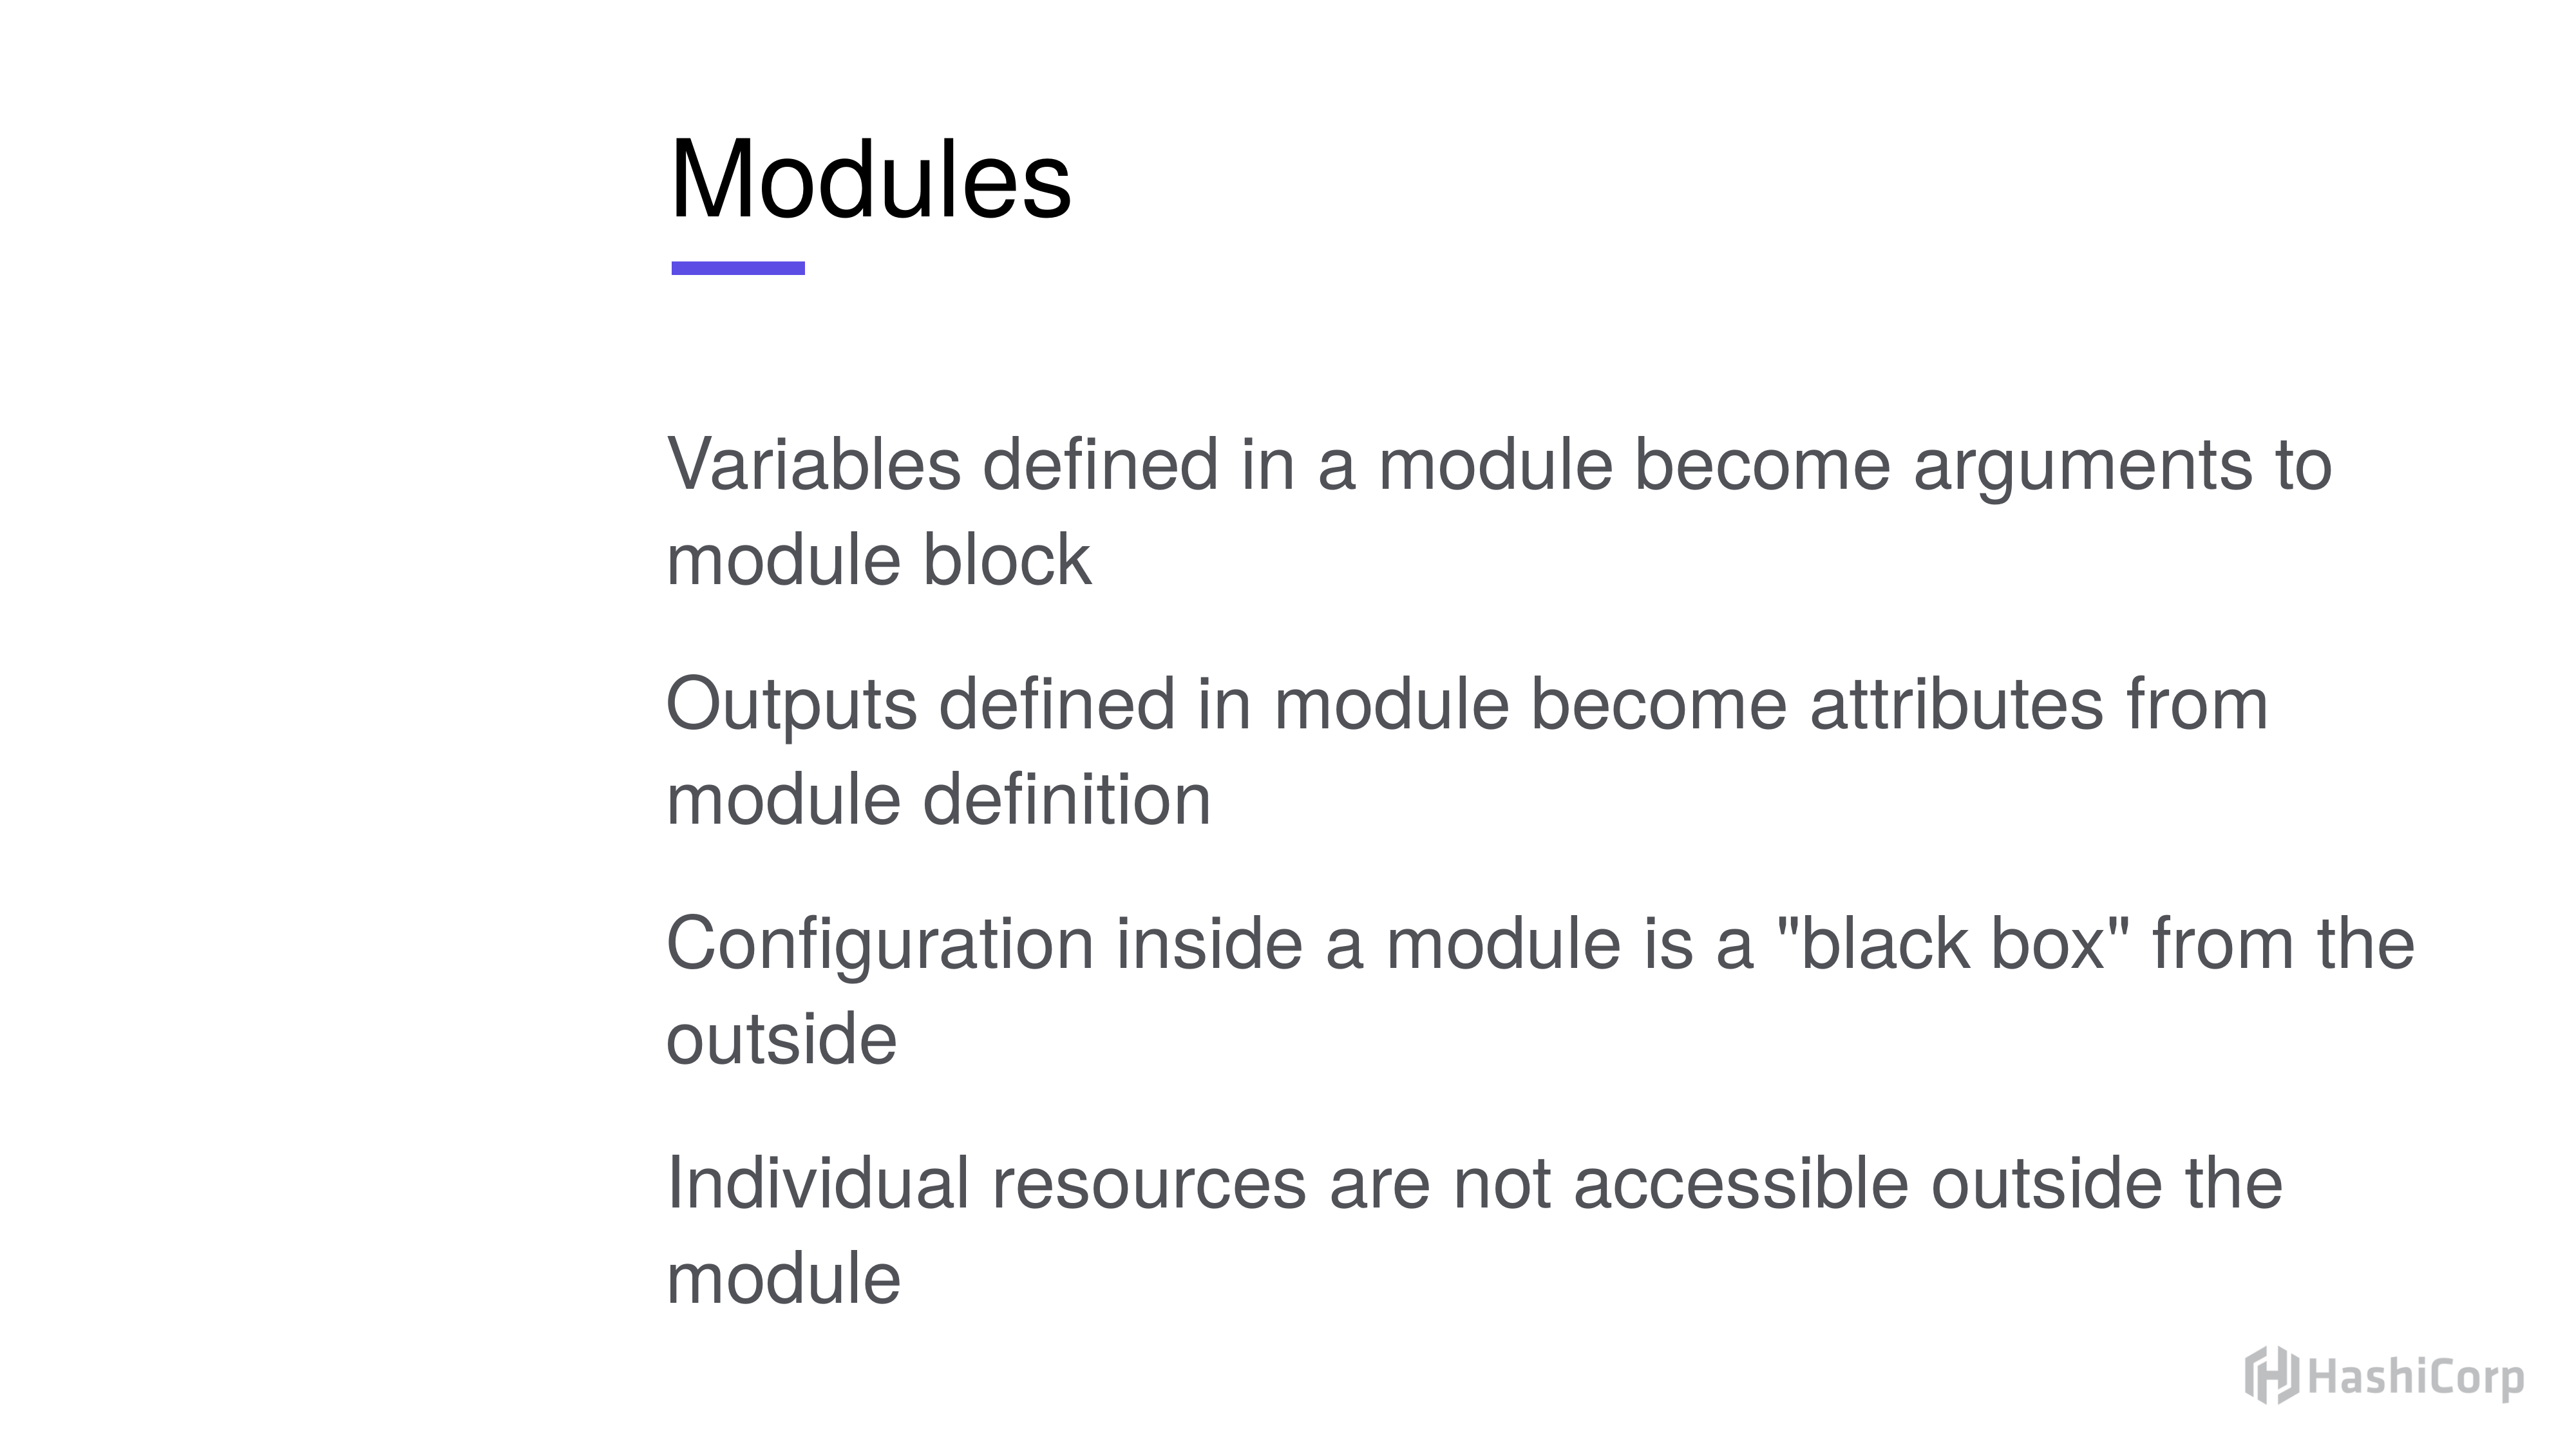

# Modules
Variables defined in a module become arguments to module block
Outputs defined in module become attributes from module definition
Configuration inside a module is a "black box" from the outside
Individual resources are not accessible outside the module
153